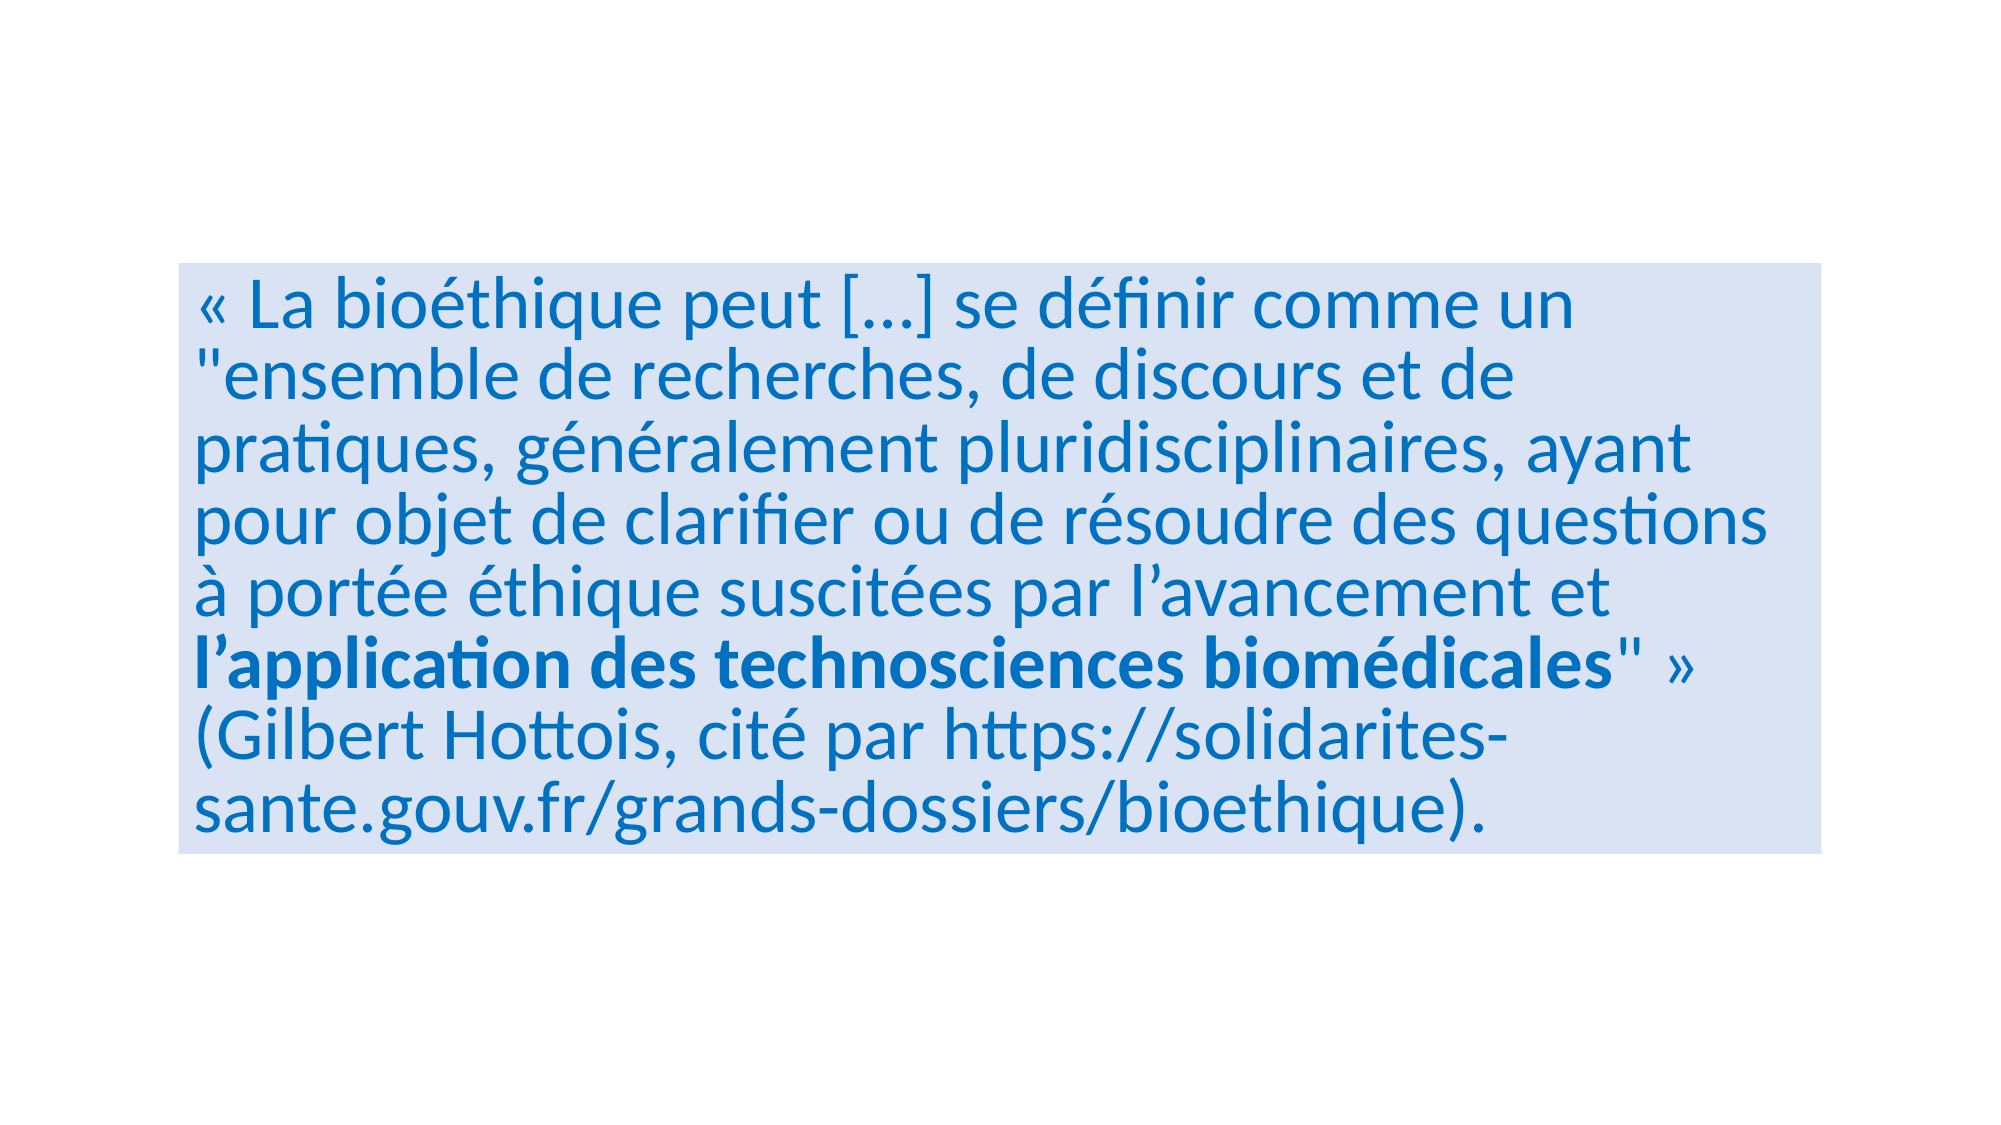

« La bioéthique peut […] se définir comme un "ensemble de recherches, de discours et de pratiques, généralement pluridisciplinaires, ayant pour objet de clarifier ou de résoudre des questions à portée éthique suscitées par l’avancement et l’application des technosciences biomédicales" » (Gilbert Hottois, cité par https://solidarites-sante.gouv.fr/grands-dossiers/bioethique).